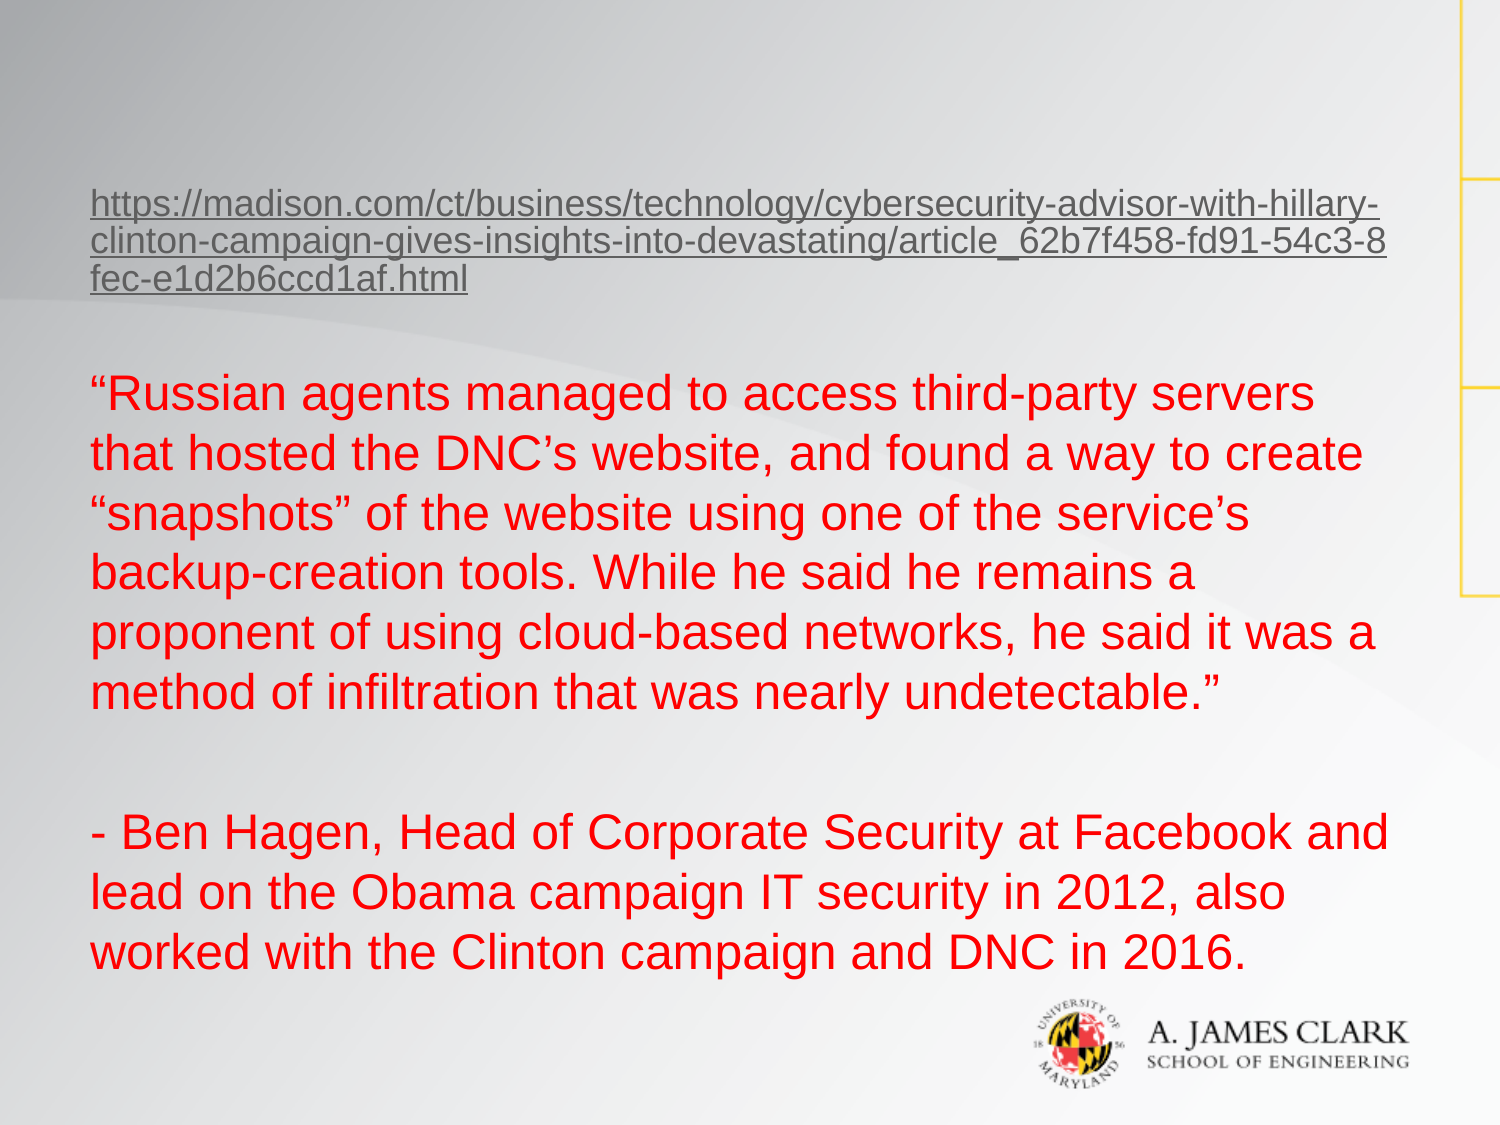

# https://madison.com/ct/business/technology/cybersecurity-advisor-with-hillary-clinton-campaign-gives-insights-into-devastating/article_62b7f458-fd91-54c3-8fec-e1d2b6ccd1af.html
“Russian agents managed to access third-party servers that hosted the DNC’s website, and found a way to create “snapshots” of the website using one of the service’s backup-creation tools. While he said he remains a proponent of using cloud-based networks, he said it was a method of infiltration that was nearly undetectable.”

- Ben Hagen, Head of Corporate Security at Facebook and lead on the Obama campaign IT security in 2012, also worked with the Clinton campaign and DNC in 2016.